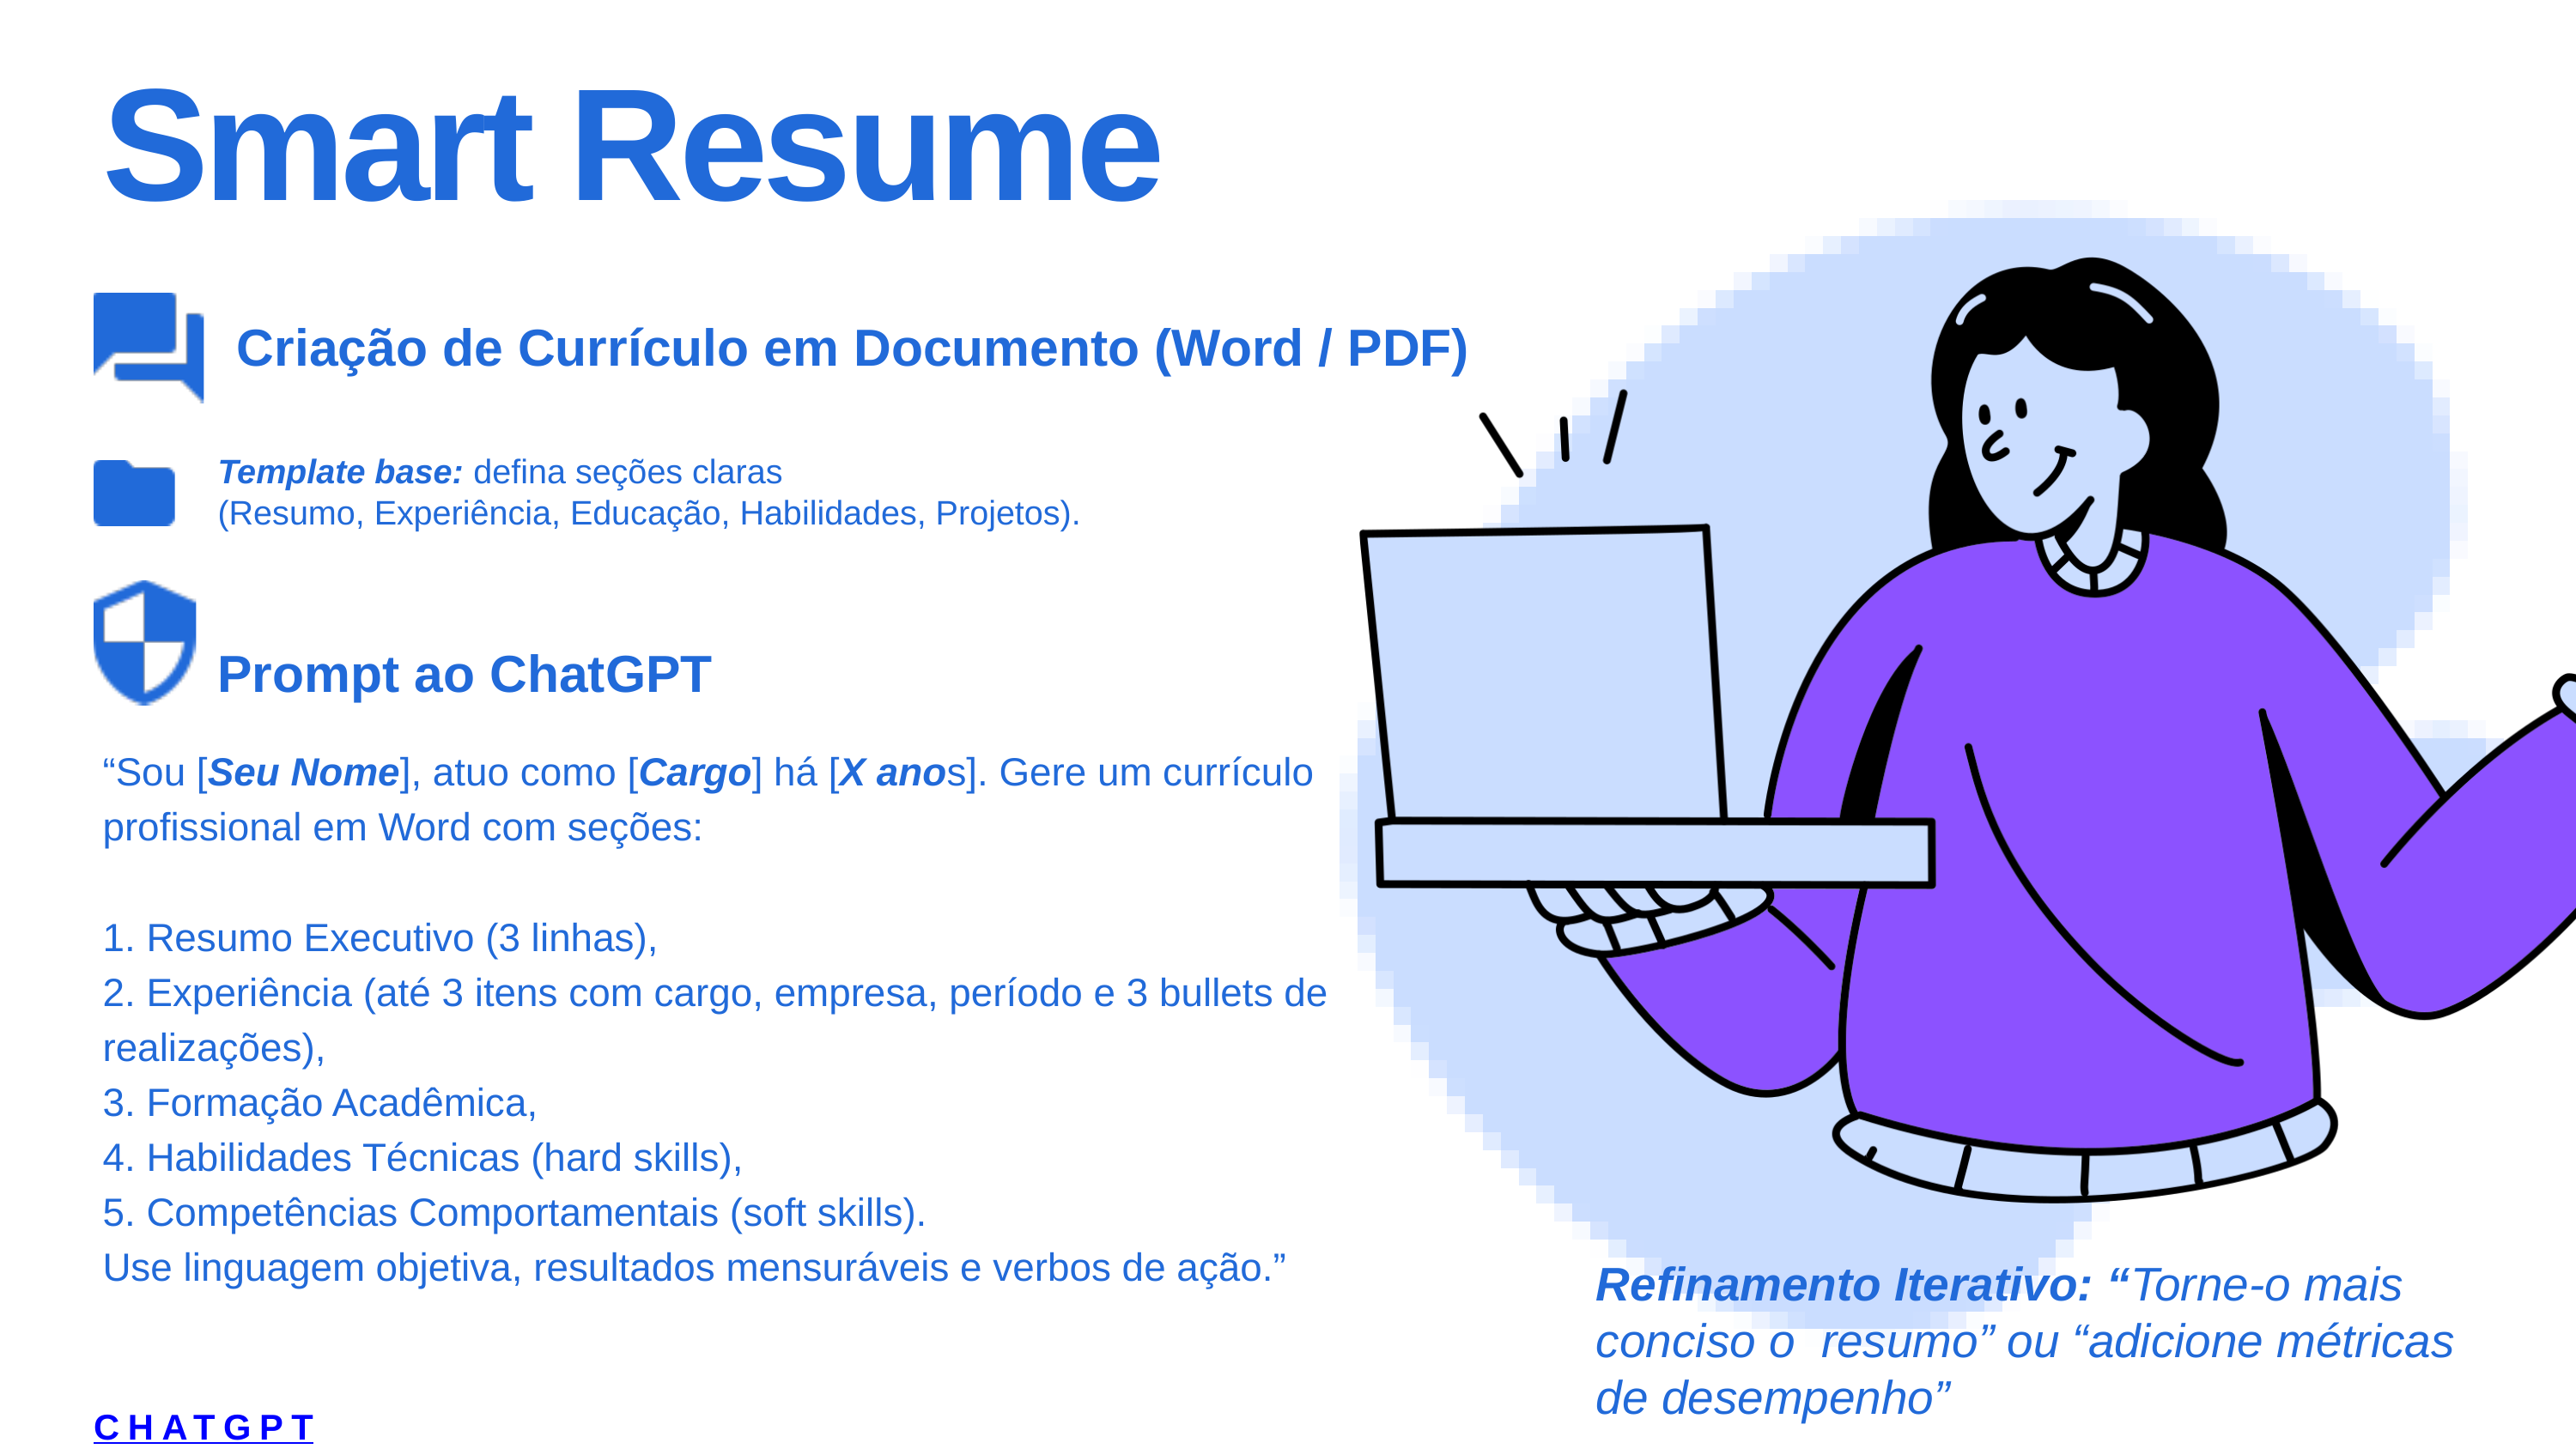

Smart Resume

Criação de Currículo em Documento (Word / PDF)
Template base: defina seções claras
(Resumo, Experiência, Educação, Habilidades, Projetos).

Prompt ao ChatGPT
“Sou [Seu Nome], atuo como [Cargo] há [X anos]. Gere um currículo profissional em Word com seções:

1. Resumo Executivo (3 linhas),
2. Experiência (até 3 itens com cargo, empresa, período e 3 bullets de realizações),
3. Formação Acadêmica,
4. Habilidades Técnicas (hard skills),
5. Competências Comportamentais (soft skills).
Use linguagem objetiva, resultados mensuráveis e verbos de ação.”

Refinamento Iterativo: “Torne-o mais conciso o  resumo” ou “adicione métricas de desempenho”
CHATGPT